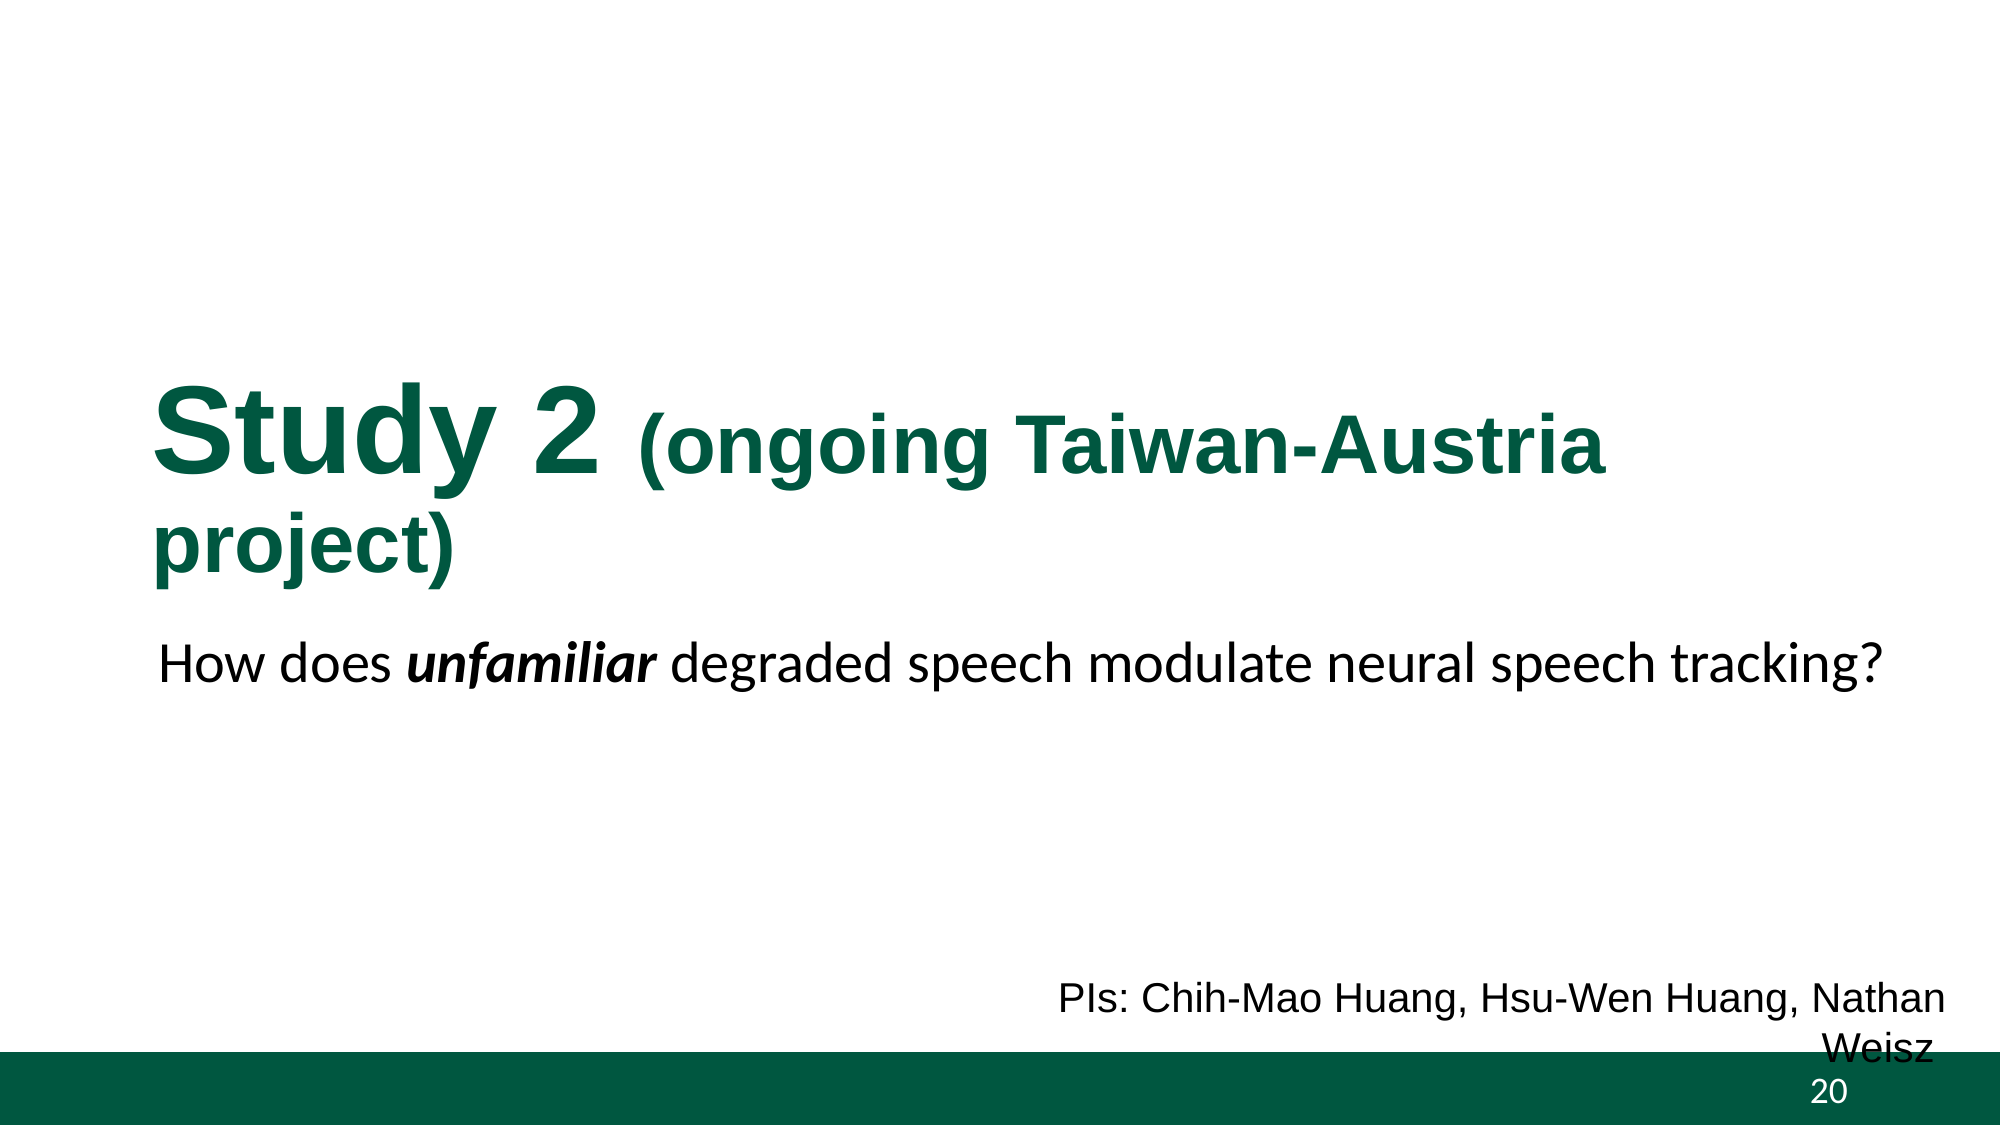

# Study 2 (ongoing Taiwan-Austria project)
How does unfamiliar degraded speech modulate neural speech tracking?
PIs: Chih-Mao Huang, Hsu-Wen Huang, Nathan Weisz
20